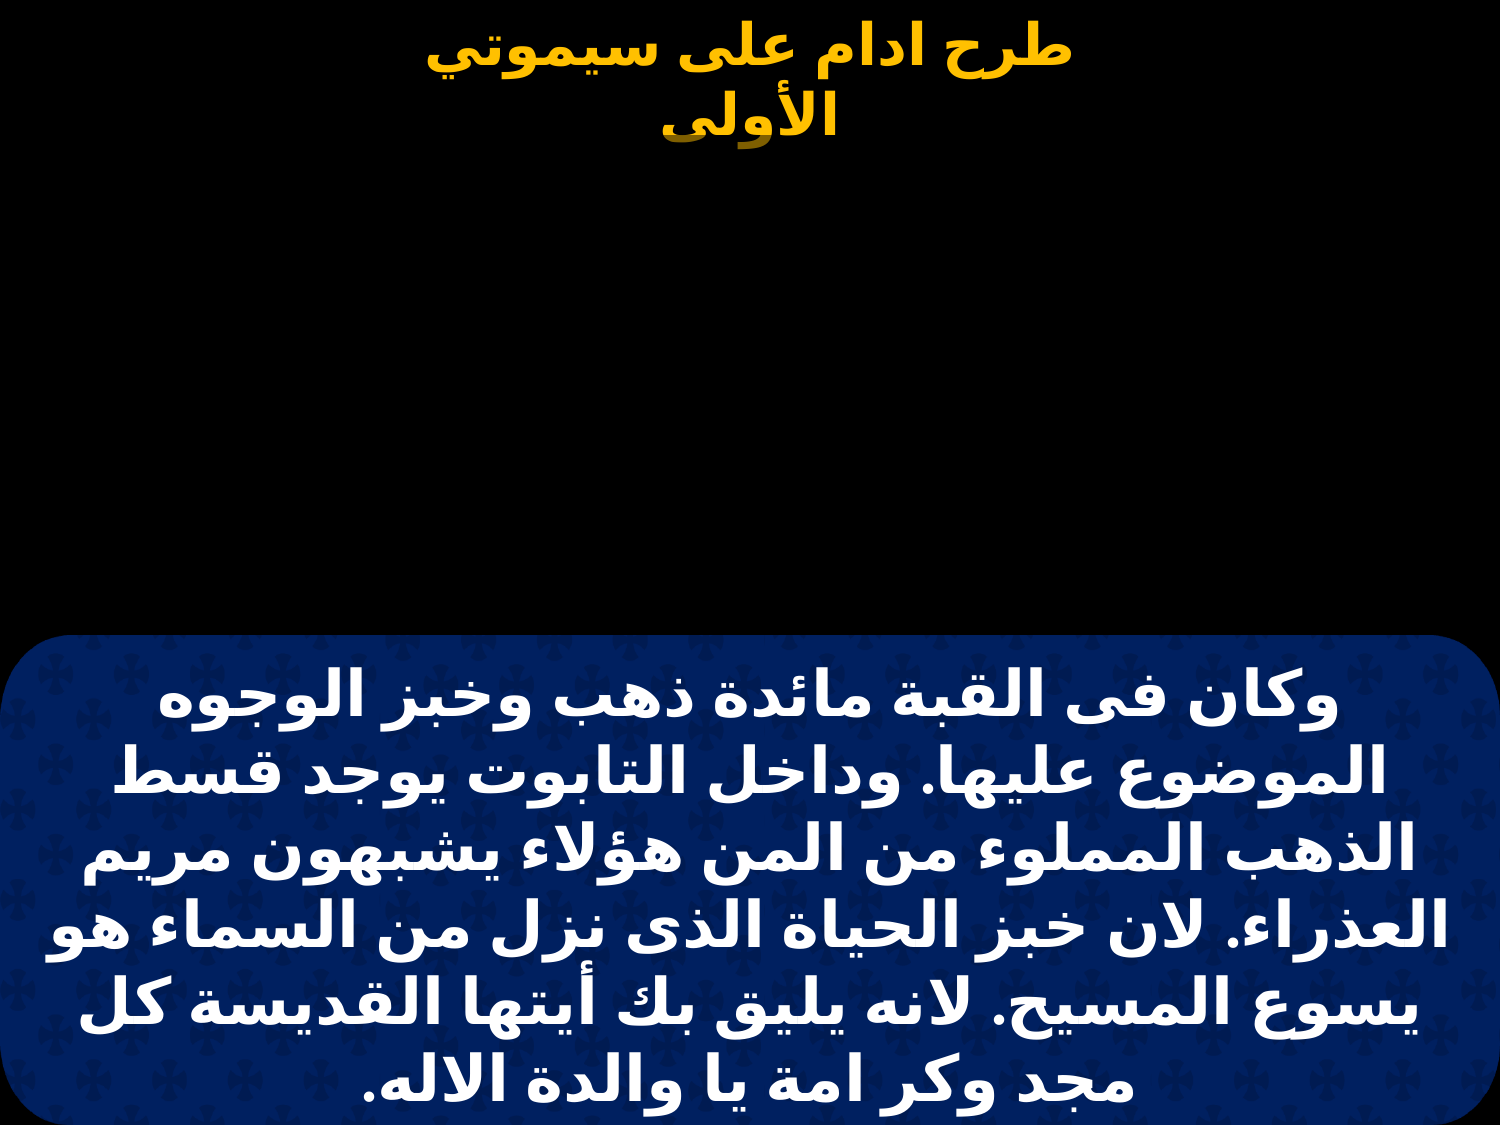

#

وكان فى القبة مائدة ذهب وخبز الوجوه الموضوع عليها. وداخل التابوت يوجد قسط الذهب المملوء من المن هؤلاء يشبهون مريم العذراء. لان خبز الحياة الذى نزل من السماء هو يسوع المسيح. لانه يليق بك أيتها القديسة كل مجد وكر امة يا والدة الاله.